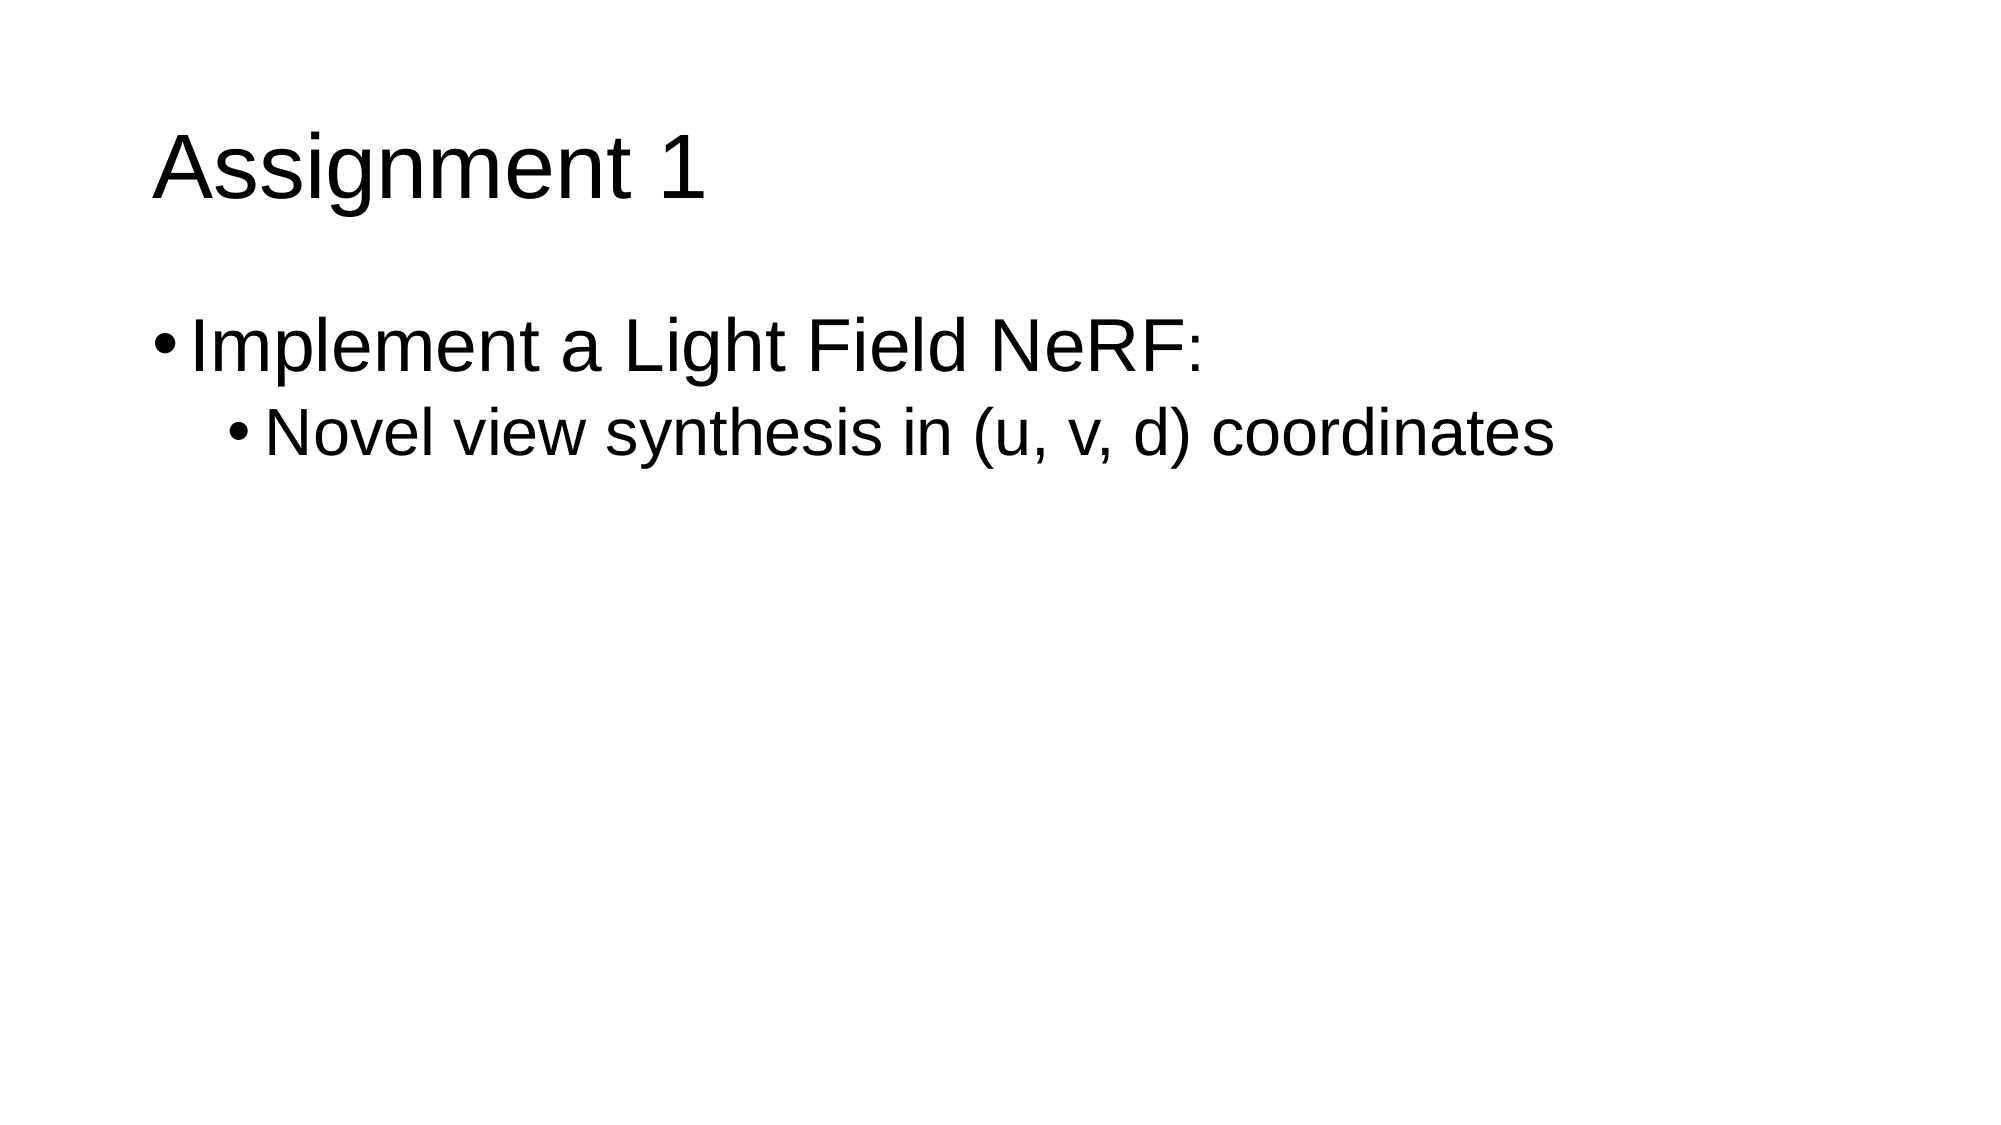

# Assignment 1
Implement a Light Field NeRF:
Novel view synthesis in (u, v, d) coordinates